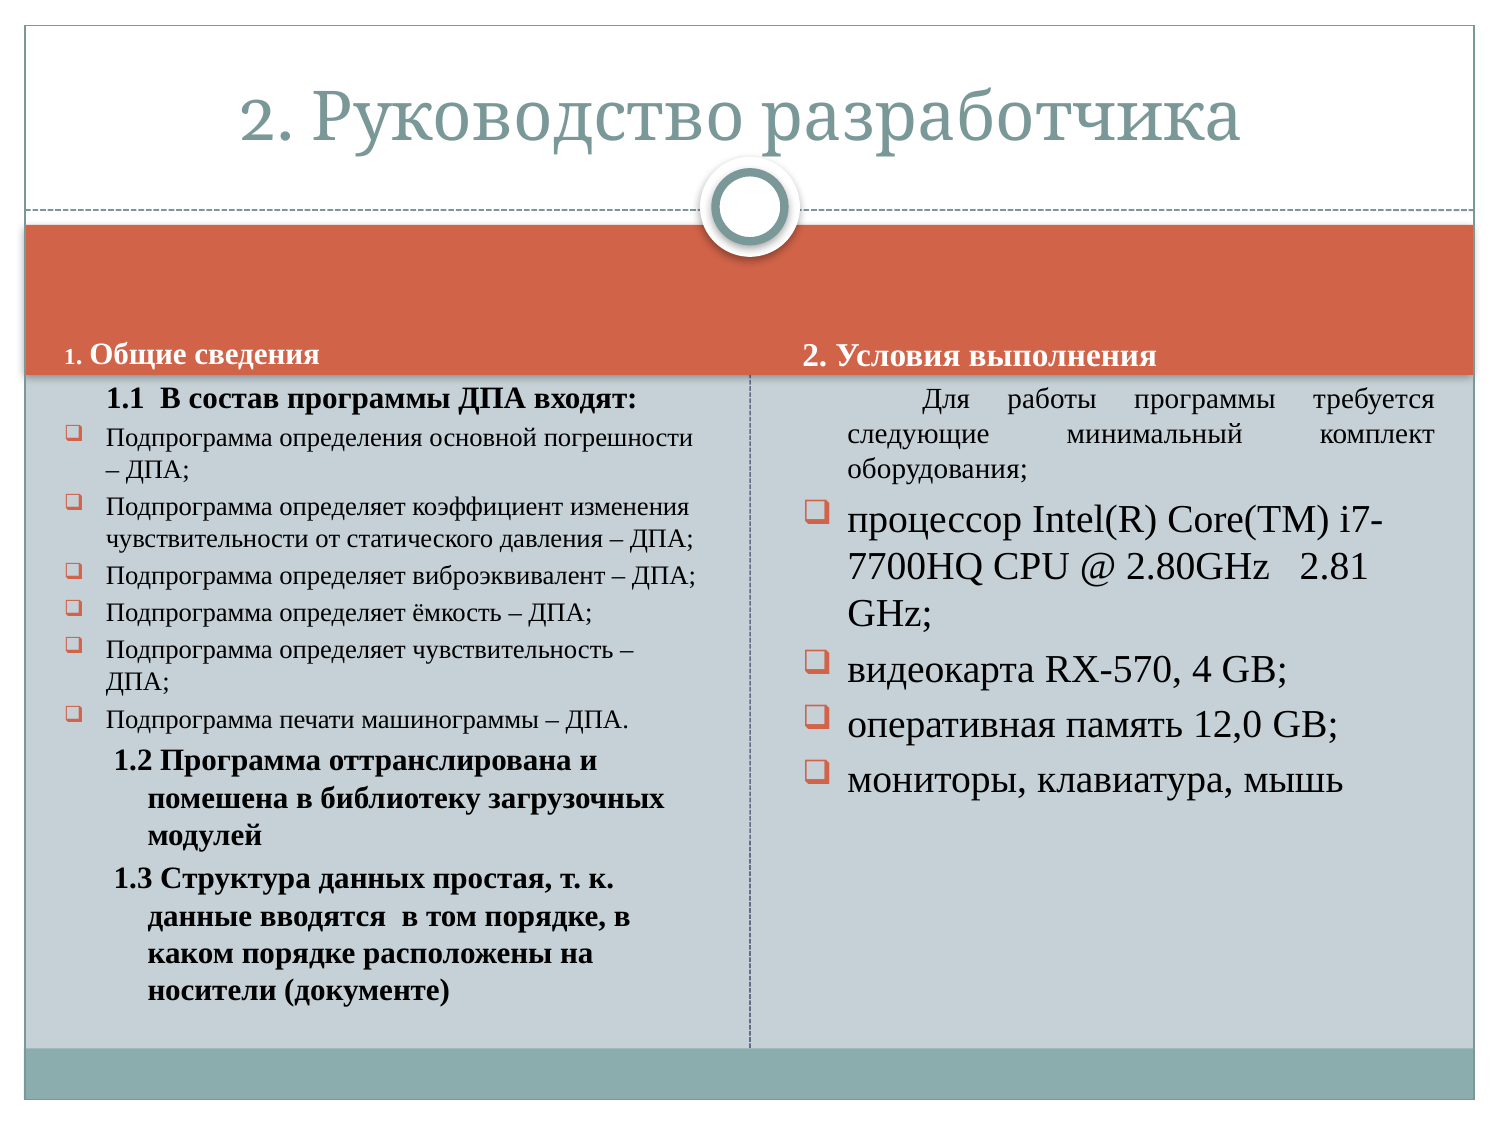

# 2. Руководство разработчика
1. Общие сведения
1.1  В состав программы ДПА входят:
Подпрограмма определения основной погрешности – ДПА;
Подпрограмма определяет коэффициент изменения чувствительности от статического давления – ДПА;
Подпрограмма определяет виброэквивалент – ДПА;
Подпрограмма определяет ёмкость – ДПА;
Подпрограмма определяет чувствительность – ДПА;
Подпрограмма печати машинограммы – ДПА.
 1.2 Программа оттранслирована и помешена в библиотеку загрузочных модулей
 1.3 Структура данных простая, т. к. данные вводятся  в том порядке, в каком порядке расположены на носители (документе)

2. Условия выполнения
Для работы программы требуется следующие минимальный комплект оборудования;
процессор Intel(R) Core(TM) i7-7700HQ CPU @ 2.80GHz   2.81 GHz;
видеокарта RX-570, 4 GB;
оперативная память 12,0 GB;
мониторы, клавиатура, мышь